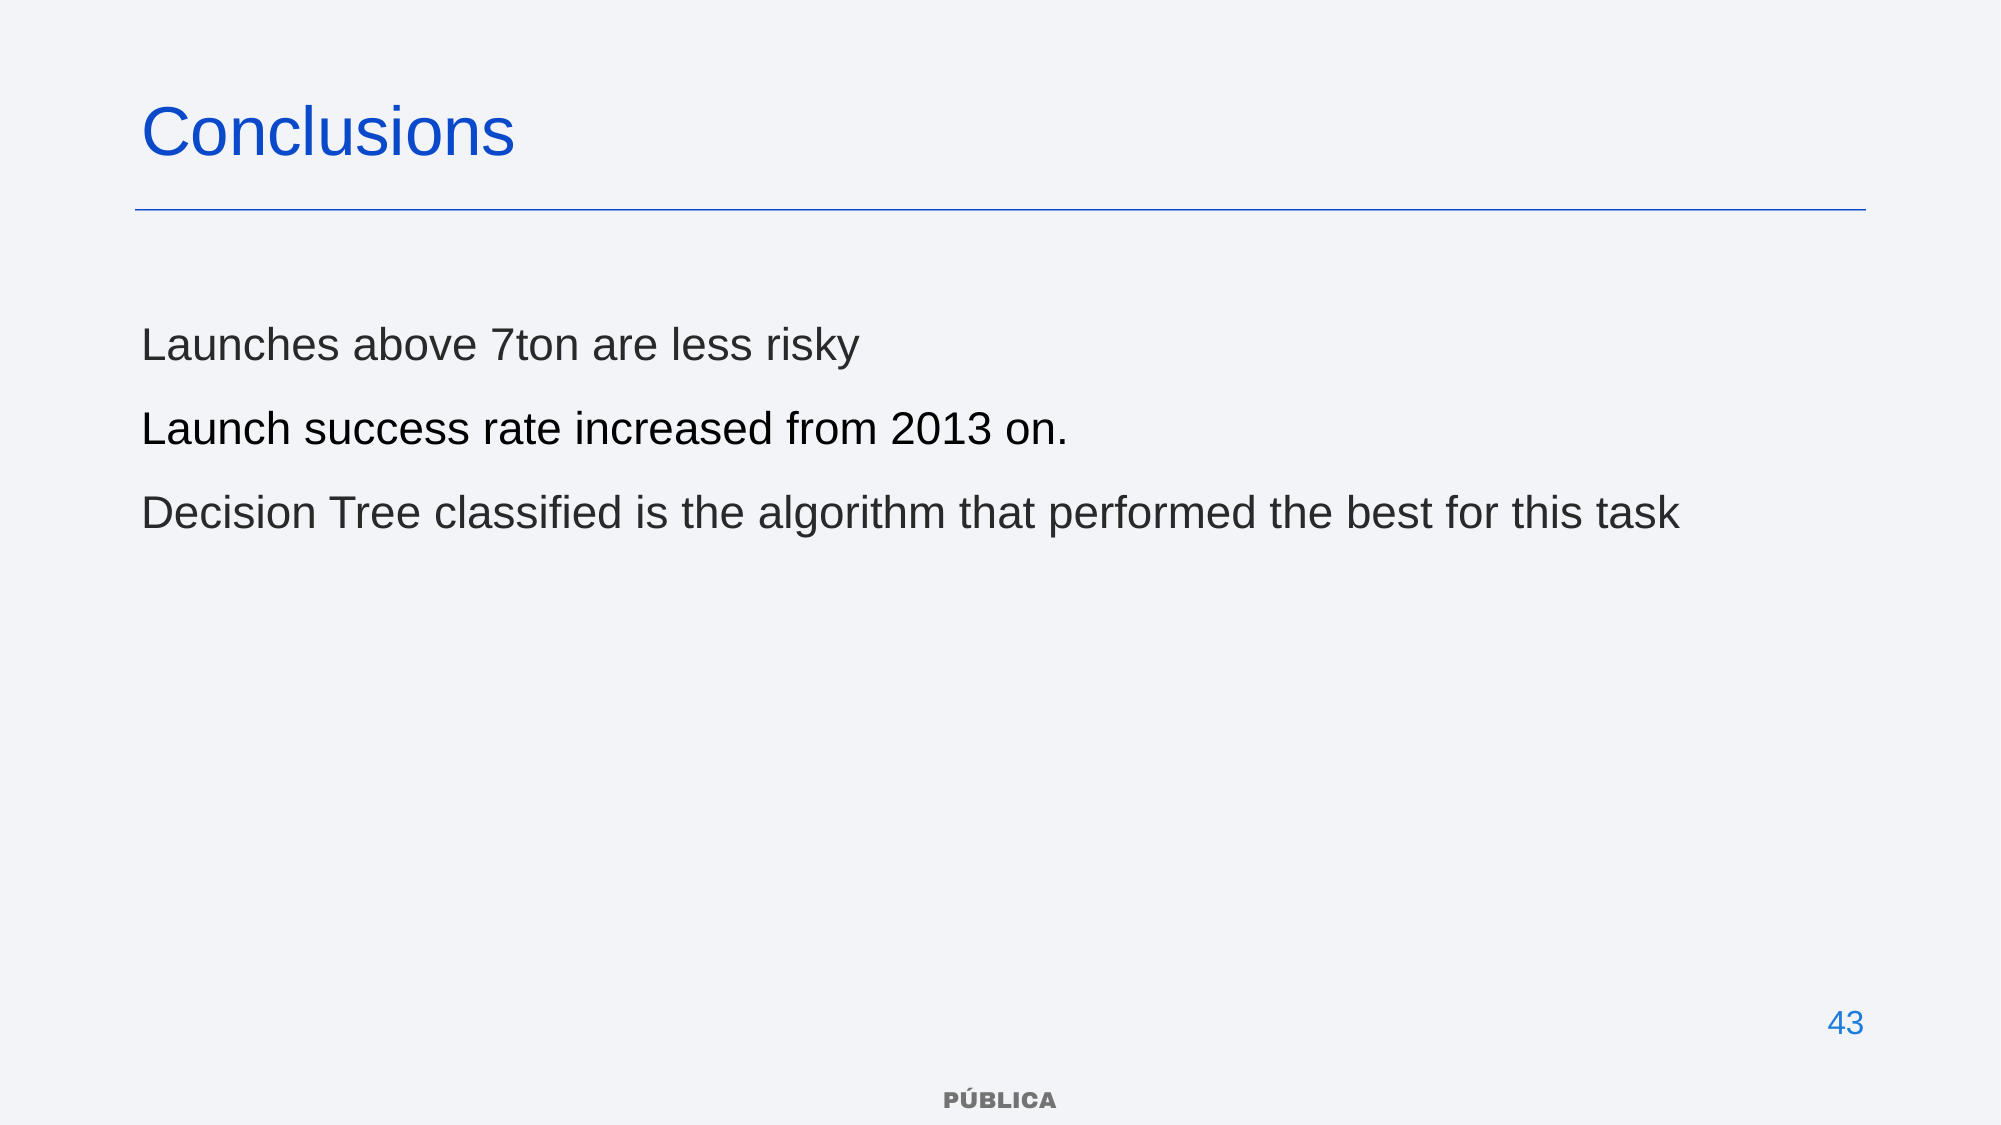

Conclusions
Launches above 7ton are less risky
Launch success rate increased from 2013 on.
Decision Tree classified is the algorithm that performed the best for this task
43